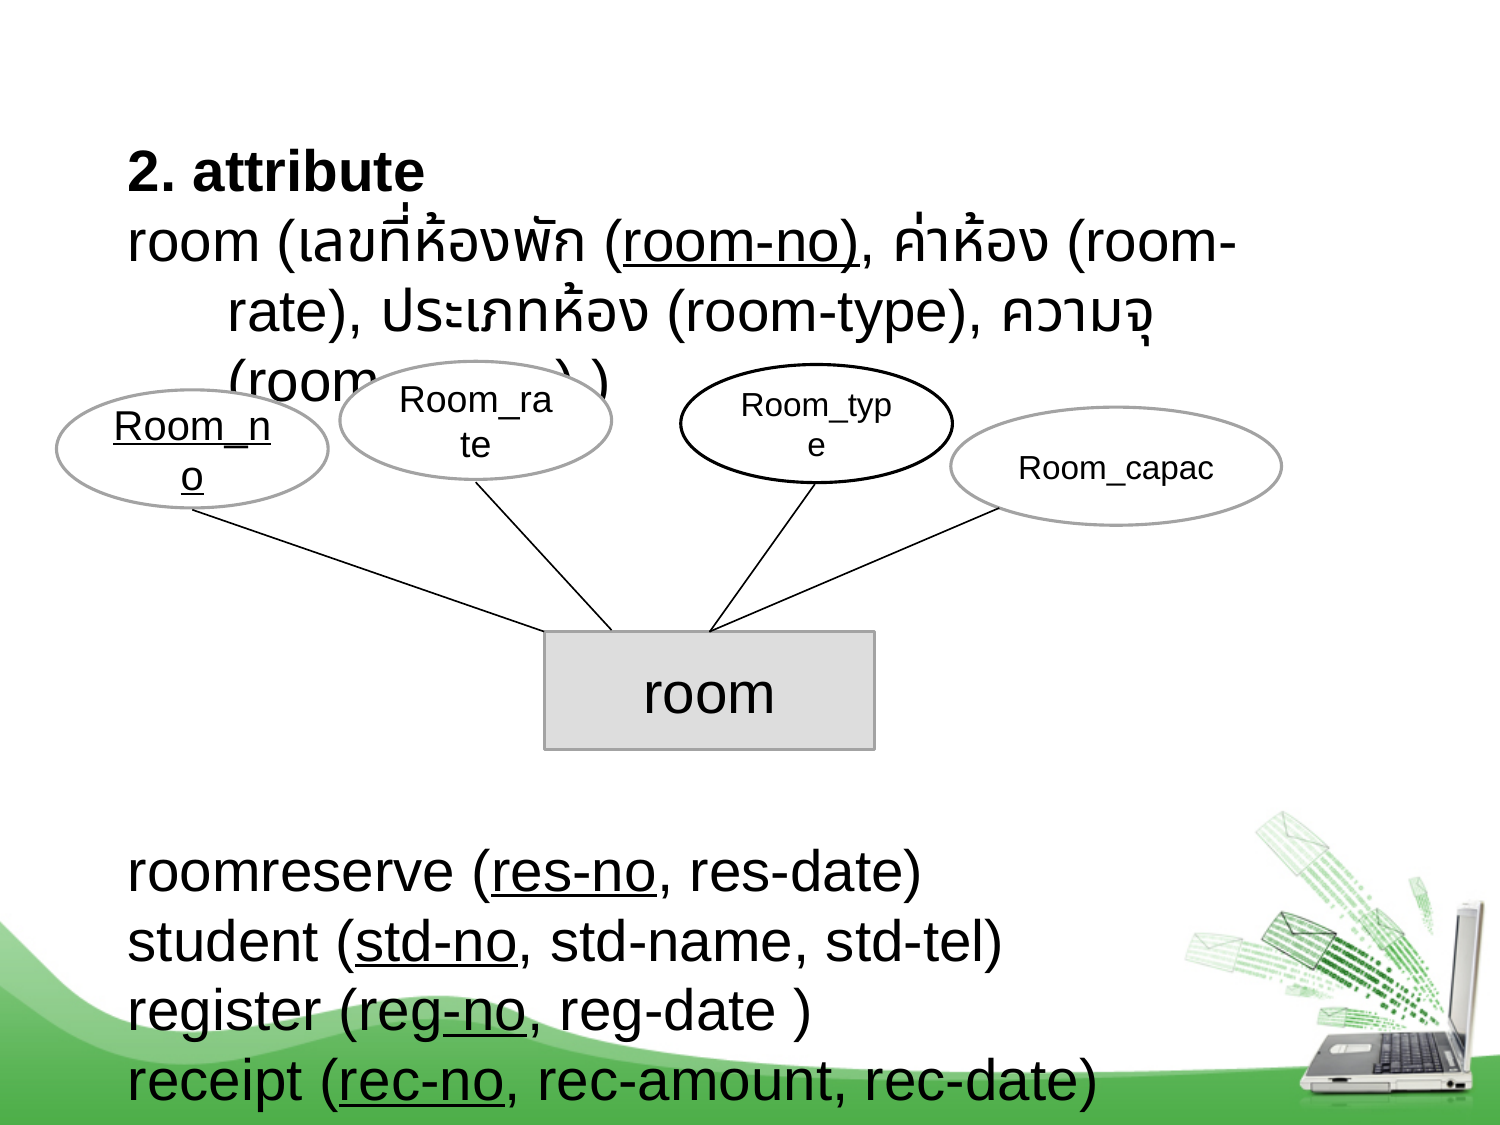

2. attribute
room (เลขที่ห้องพัก (room-no), ค่าห้อง (room-rate), ประเภทห้อง (room-type), ความจุ (room-capac) )

roomreserve (res-no, res-date)
student (std-no, std-name, std-tel)
register (reg-no, reg-date )
receipt (rec-no, rec-amount, rec-date)
Apartment (a_no, a_type, a_num)
Room_rate
Room_type
Room_no
Room_capac
room